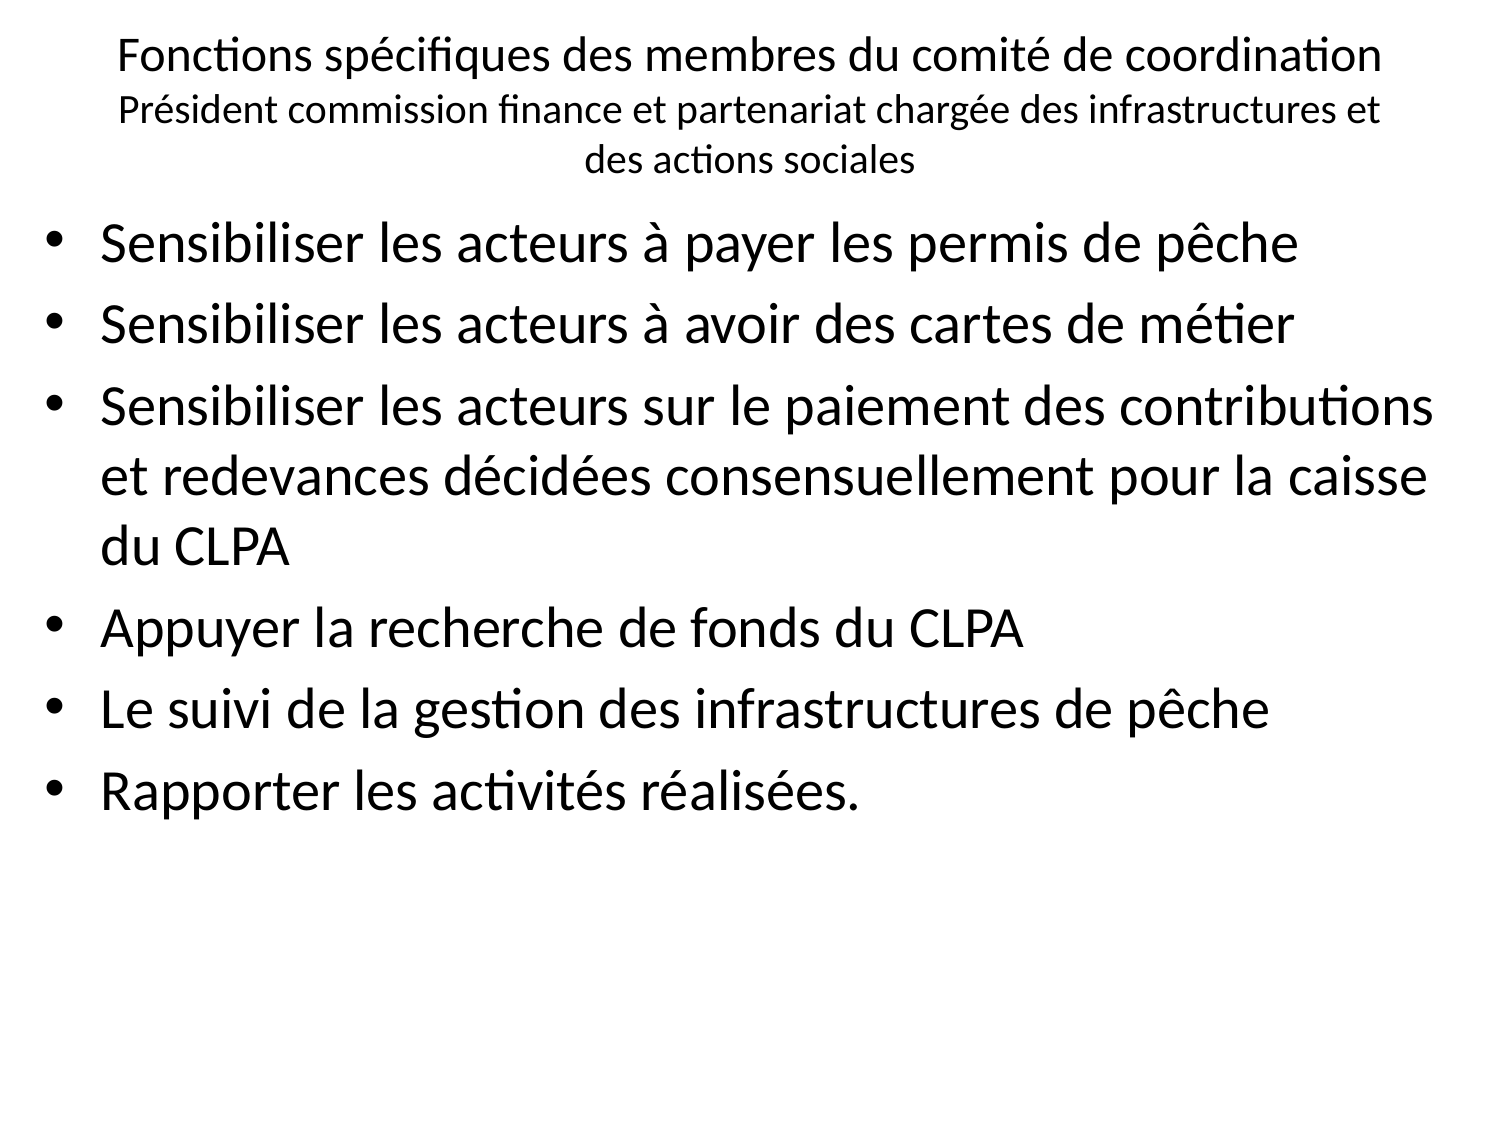

# Fonctions spécifiques des membres du comité de coordination Président commission finance et partenariat chargée des infrastructures et des actions sociales
Sensibiliser les acteurs à payer les permis de pêche
Sensibiliser les acteurs à avoir des cartes de métier
Sensibiliser les acteurs sur le paiement des contributions et redevances décidées consensuellement pour la caisse du CLPA
Appuyer la recherche de fonds du CLPA
Le suivi de la gestion des infrastructures de pêche
Rapporter les activités réalisées.